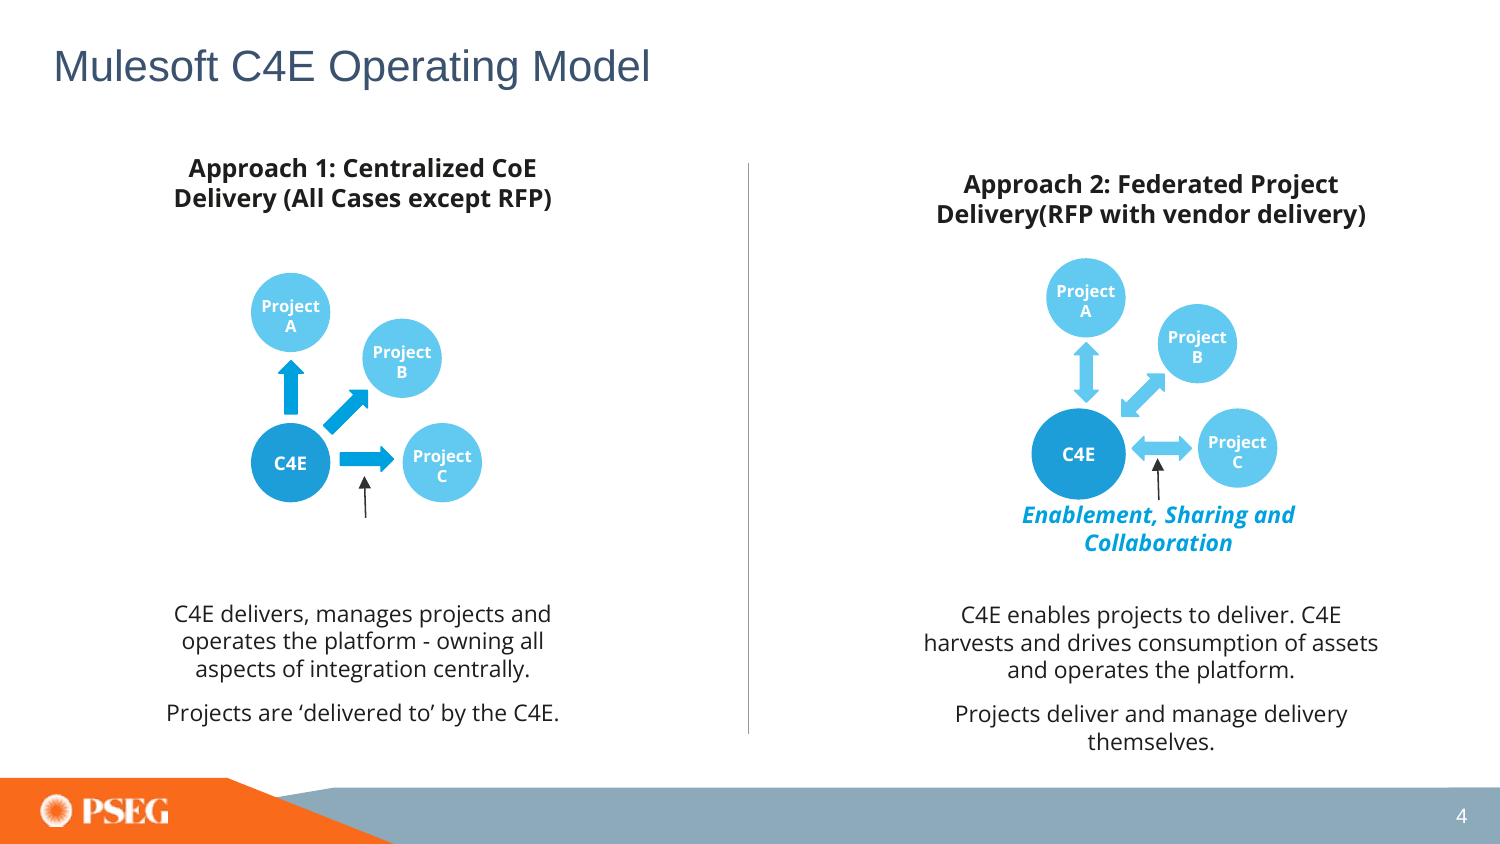

# Mulesoft C4E Operating Model
Approach 1: Centralized CoE Delivery (All Cases except RFP)

C4E delivers, manages projects and operates the platform - owning all aspects of integration centrally.
Projects are ‘delivered to’ by the C4E.
Approach 2: Federated Project Delivery(RFP with vendor delivery)

C4E enables projects to deliver. C4E harvests and drives consumption of assets and operates the platform.
Projects deliver and manage delivery themselves.

Project A

Project B

Project C
C4E

Enablement, Sharing and Collaboration

Project A

Project B

Project C
C4E

C4E /
CoE